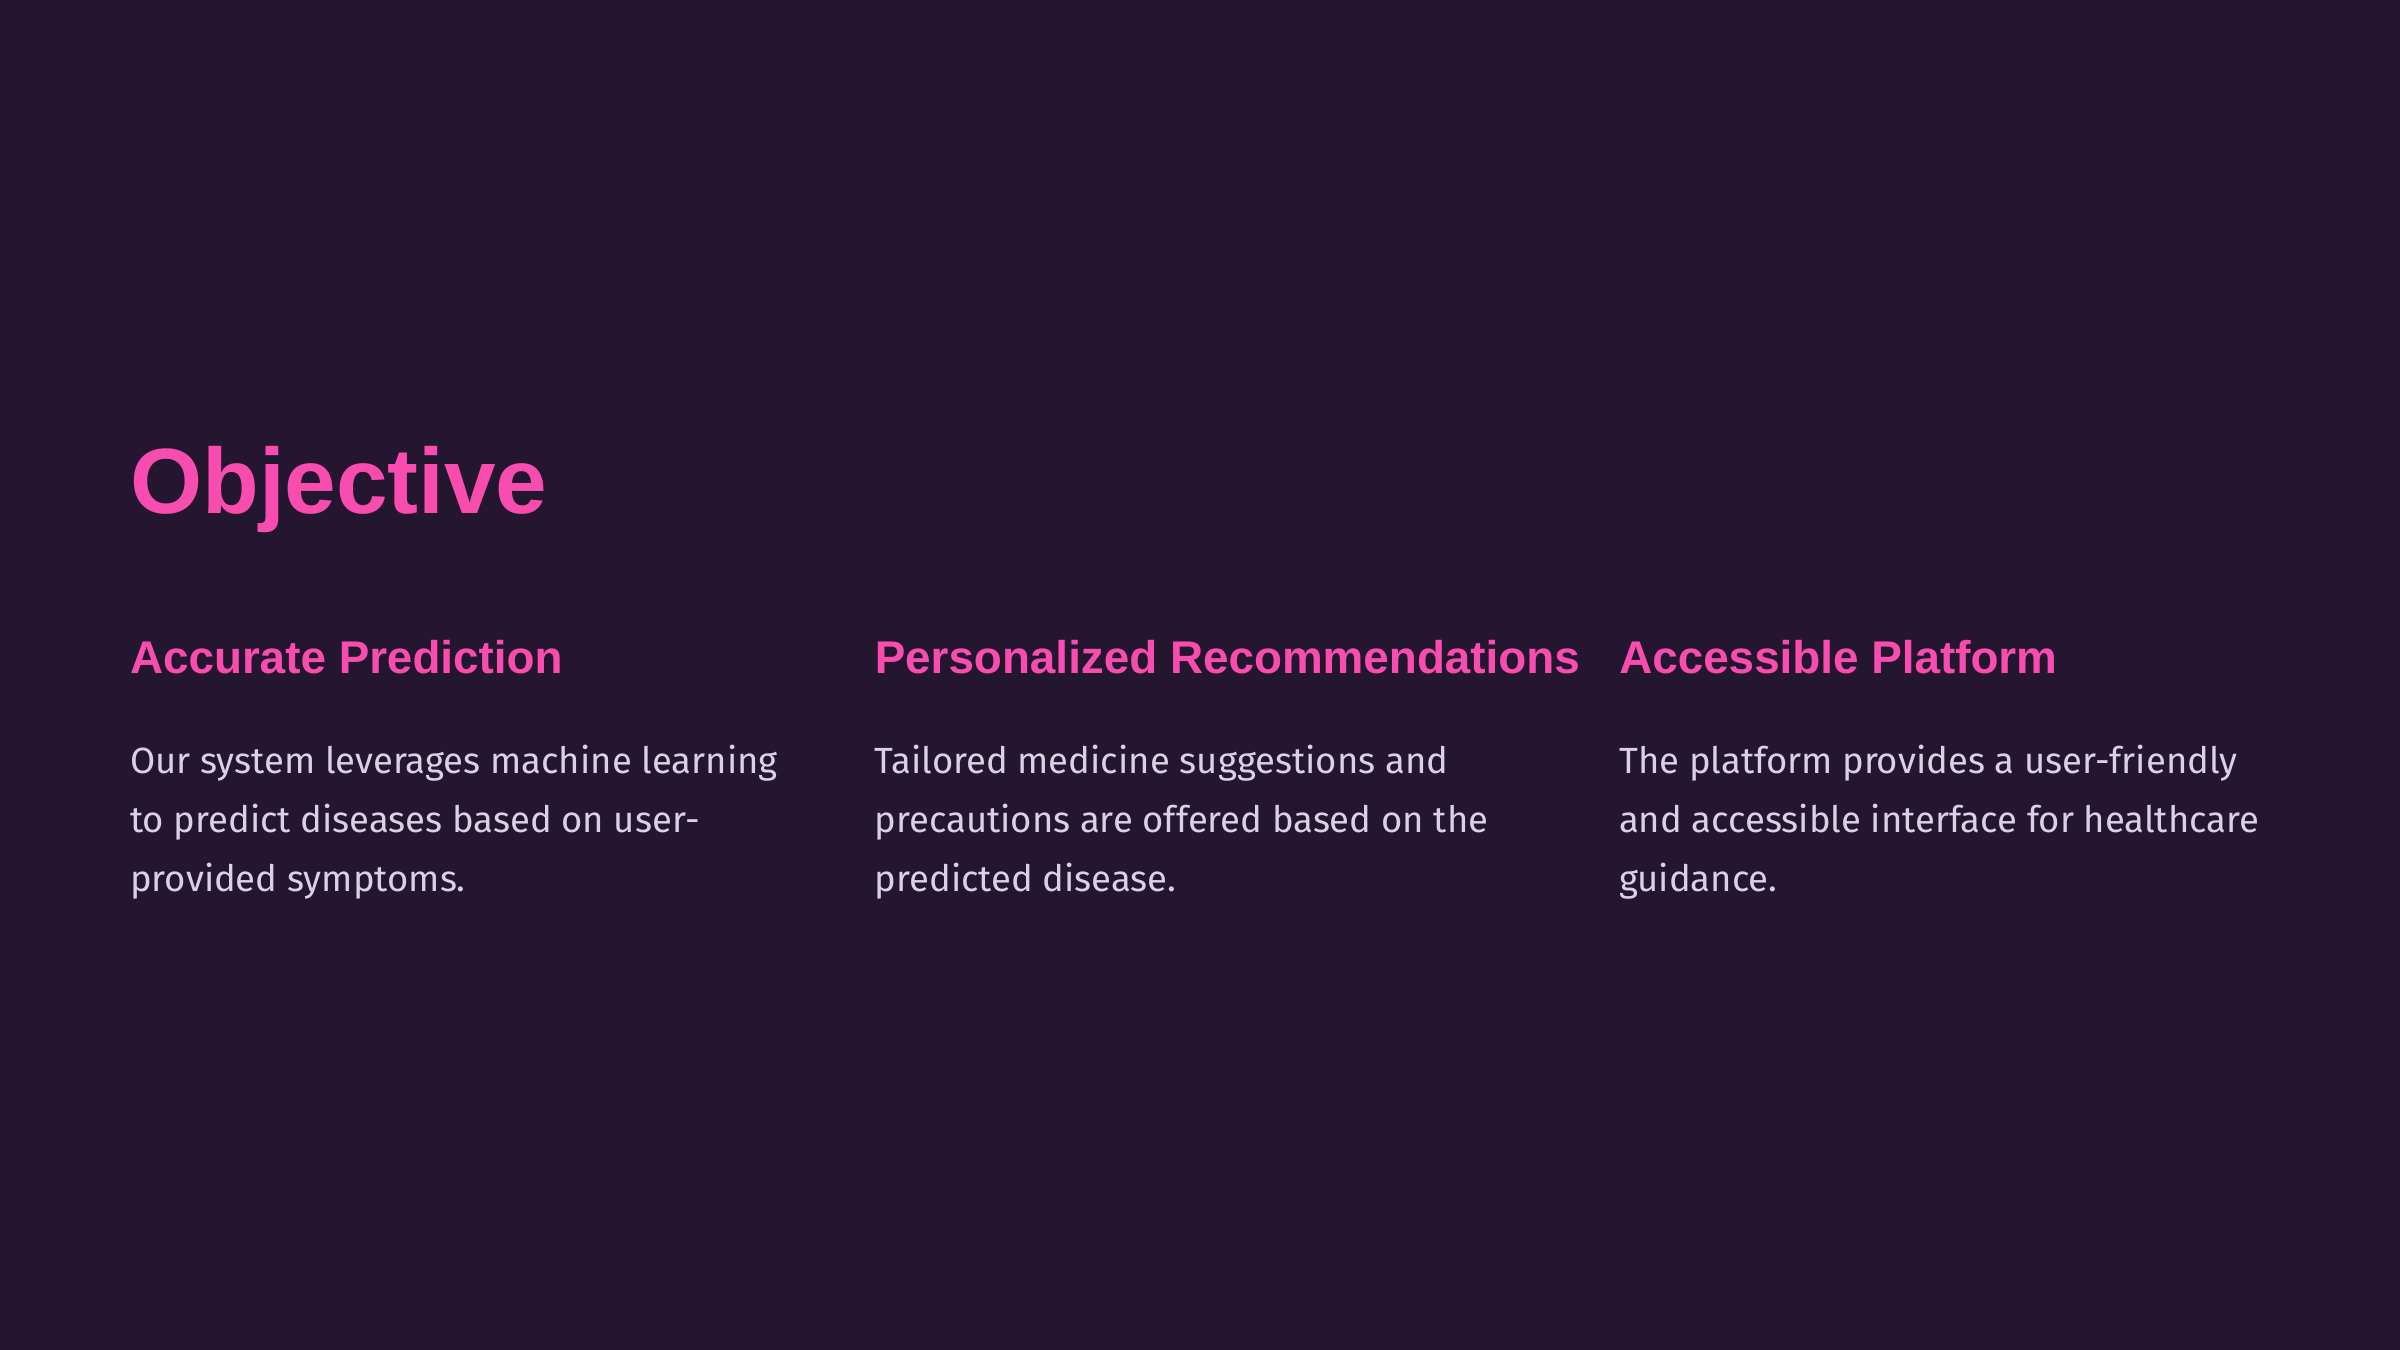

Objective
Accurate Prediction
Personalized Recommendations
Accessible Platform
Our system leverages machine learning to predict diseases based on user-provided symptoms.
Tailored medicine suggestions and precautions are offered based on the predicted disease.
The platform provides a user-friendly and accessible interface for healthcare guidance.